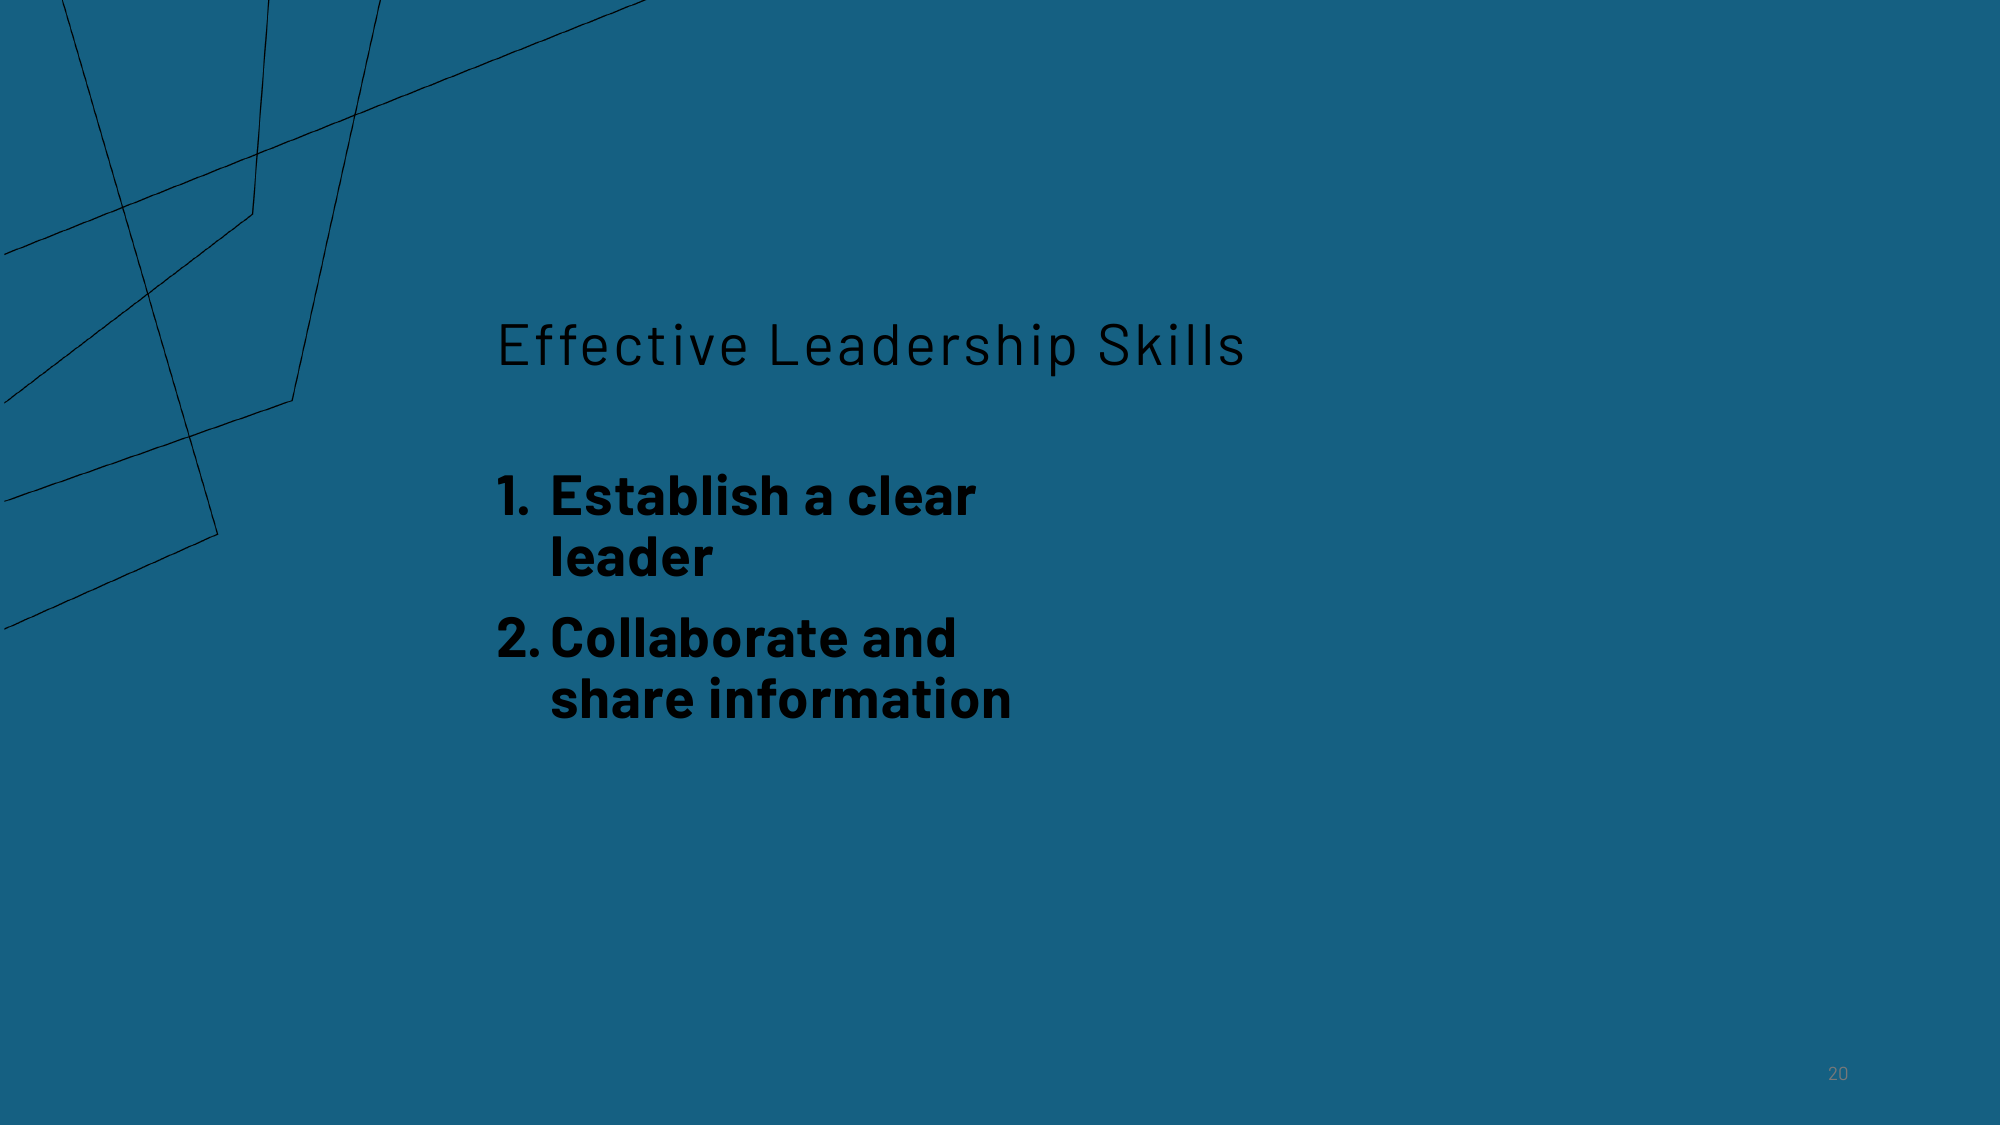

# Effective Leadership Skills
Establish a clear leader
Collaborate and share information
20